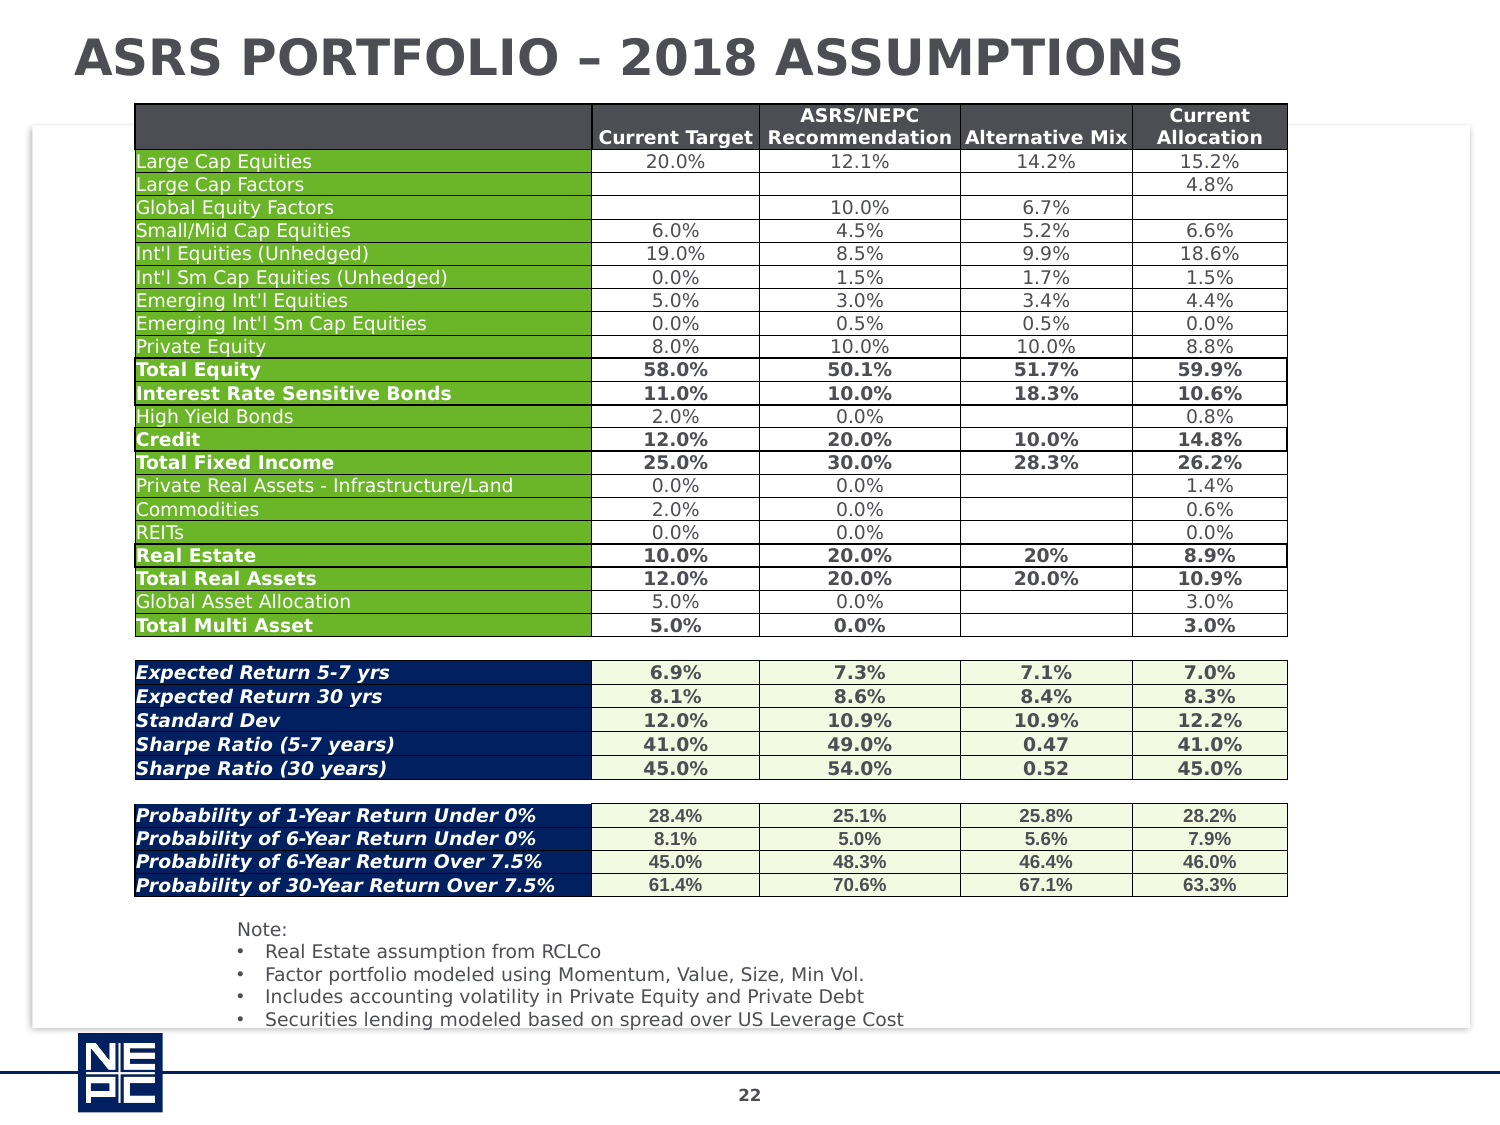

# ASRS Portfolio – 2018 Assumptions
|  | Current Target | ASRS/NEPC Recommendation | Alternative Mix | Current Allocation |
| --- | --- | --- | --- | --- |
| Large Cap Equities | 20.0% | 12.1% | 14.2% | 15.2% |
| Large Cap Factors |  |  |  | 4.8% |
| Global Equity Factors |  | 10.0% | 6.7% |  |
| Small/Mid Cap Equities | 6.0% | 4.5% | 5.2% | 6.6% |
| Int'l Equities (Unhedged) | 19.0% | 8.5% | 9.9% | 18.6% |
| Int'l Sm Cap Equities (Unhedged) | 0.0% | 1.5% | 1.7% | 1.5% |
| Emerging Int'l Equities | 5.0% | 3.0% | 3.4% | 4.4% |
| Emerging Int'l Sm Cap Equities | 0.0% | 0.5% | 0.5% | 0.0% |
| Private Equity | 8.0% | 10.0% | 10.0% | 8.8% |
| Total Equity | 58.0% | 50.1% | 51.7% | 59.9% |
| Interest Rate Sensitive Bonds | 11.0% | 10.0% | 18.3% | 10.6% |
| High Yield Bonds | 2.0% | 0.0% |  | 0.8% |
| Credit | 12.0% | 20.0% | 10.0% | 14.8% |
| Total Fixed Income | 25.0% | 30.0% | 28.3% | 26.2% |
| Private Real Assets - Infrastructure/Land | 0.0% | 0.0% |  | 1.4% |
| Commodities | 2.0% | 0.0% |  | 0.6% |
| REITs | 0.0% | 0.0% |  | 0.0% |
| Real Estate | 10.0% | 20.0% | 20% | 8.9% |
| Total Real Assets | 12.0% | 20.0% | 20.0% | 10.9% |
| Global Asset Allocation | 5.0% | 0.0% |  | 3.0% |
| Total Multi Asset | 5.0% | 0.0% |  | 3.0% |
|  |  |  |  |  |
| Expected Return 5-7 yrs | 6.9% | 7.3% | 7.1% | 7.0% |
| Expected Return 30 yrs | 8.1% | 8.6% | 8.4% | 8.3% |
| Standard Dev | 12.0% | 10.9% | 10.9% | 12.2% |
| Sharpe Ratio (5-7 years) | 41.0% | 49.0% | 0.47 | 41.0% |
| Sharpe Ratio (30 years) | 45.0% | 54.0% | 0.52 | 45.0% |
|  |  |  |  |  |
| Probability of 1-Year Return Under 0% | 28.4% | 25.1% | 25.8% | 28.2% |
| Probability of 6-Year Return Under 0% | 8.1% | 5.0% | 5.6% | 7.9% |
| Probability of 6-Year Return Over 7.5% | 45.0% | 48.3% | 46.4% | 46.0% |
| Probability of 30-Year Return Over 7.5% | 61.4% | 70.6% | 67.1% | 63.3% |
Note:
Real Estate assumption from RCLCo
Factor portfolio modeled using Momentum, Value, Size, Min Vol.
Includes accounting volatility in Private Equity and Private Debt
Securities lending modeled based on spread over US Leverage Cost

22